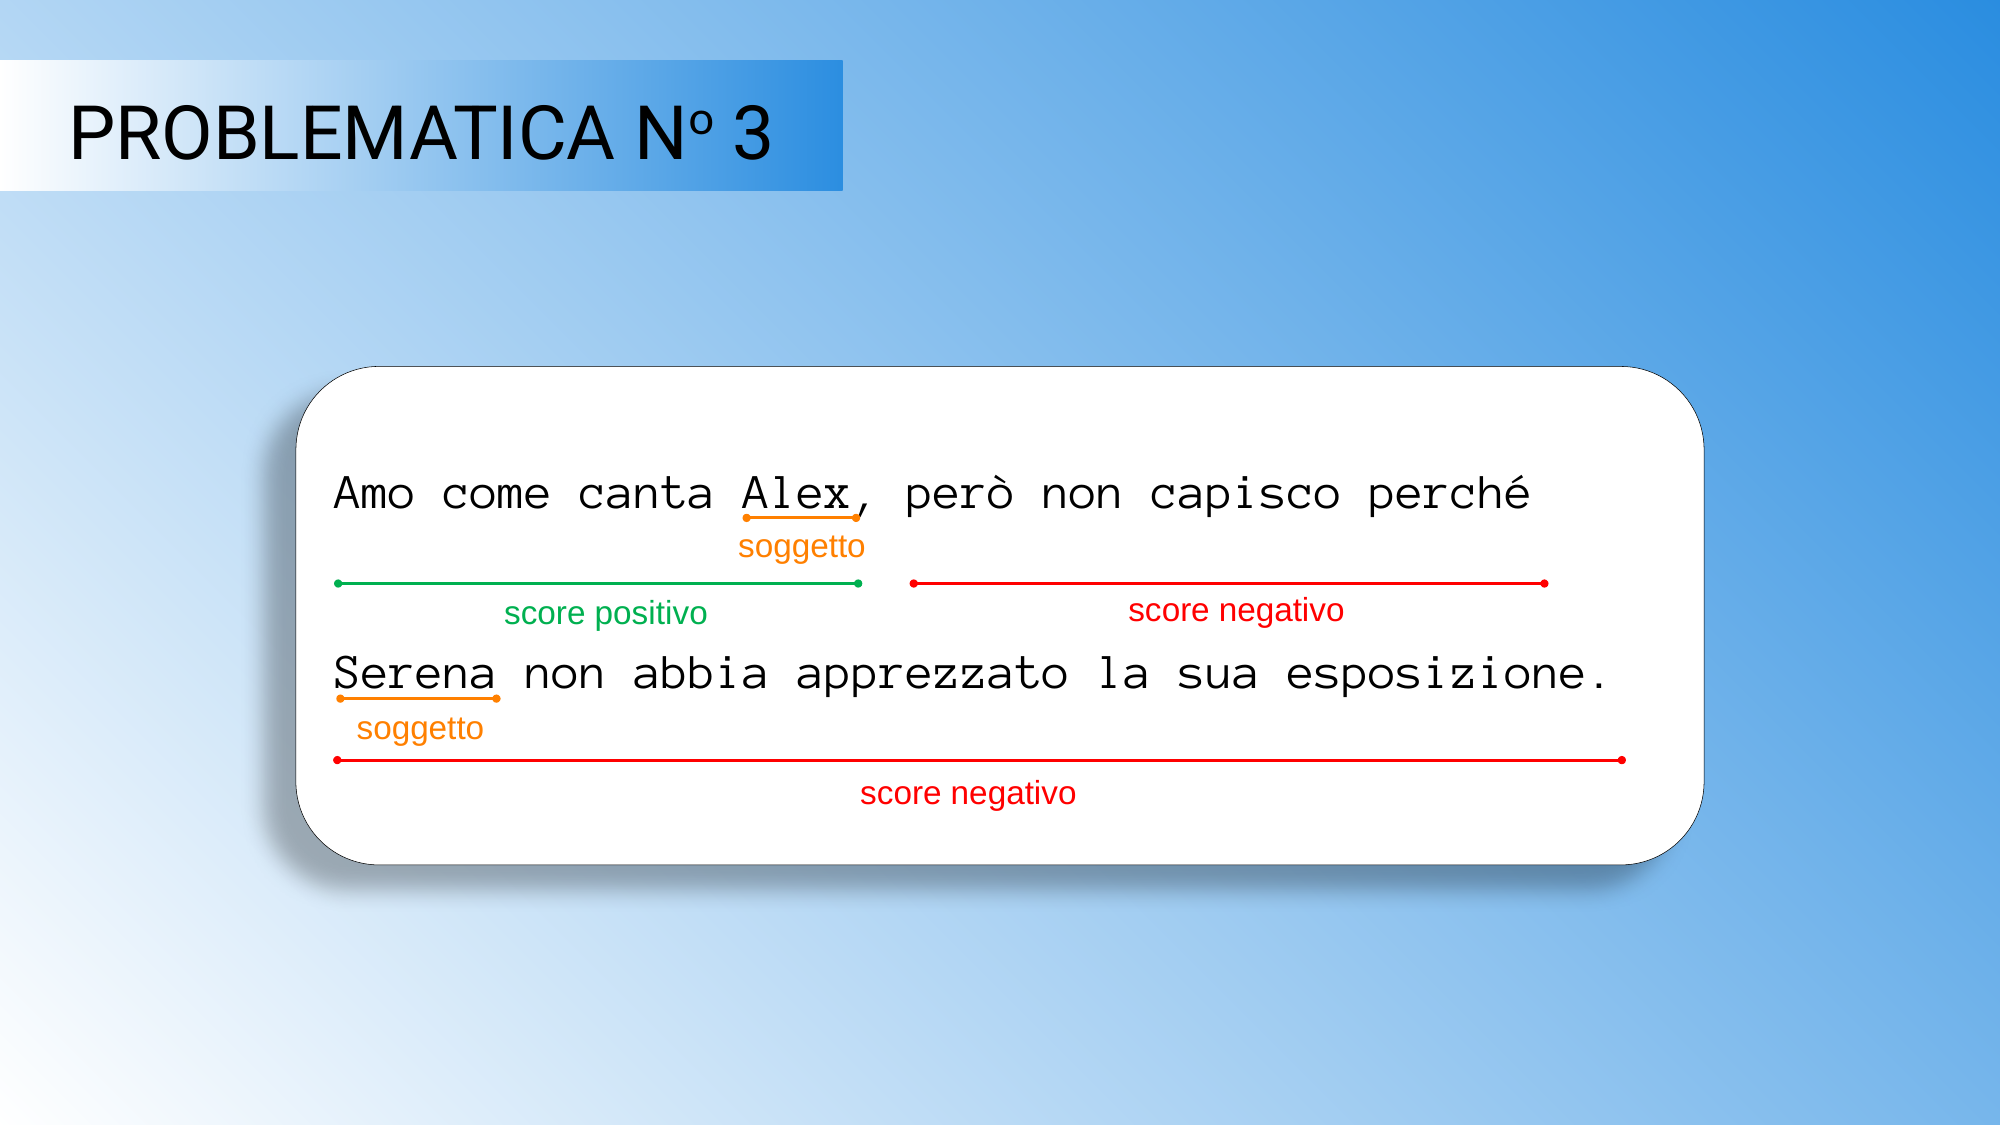

PROBLEMATICA No 3

Amo come canta Alex, però non capisco perché

Serena non abbia apprezzato la sua esposizione.

soggetto
score negativo
score positivo
soggetto
score negativo